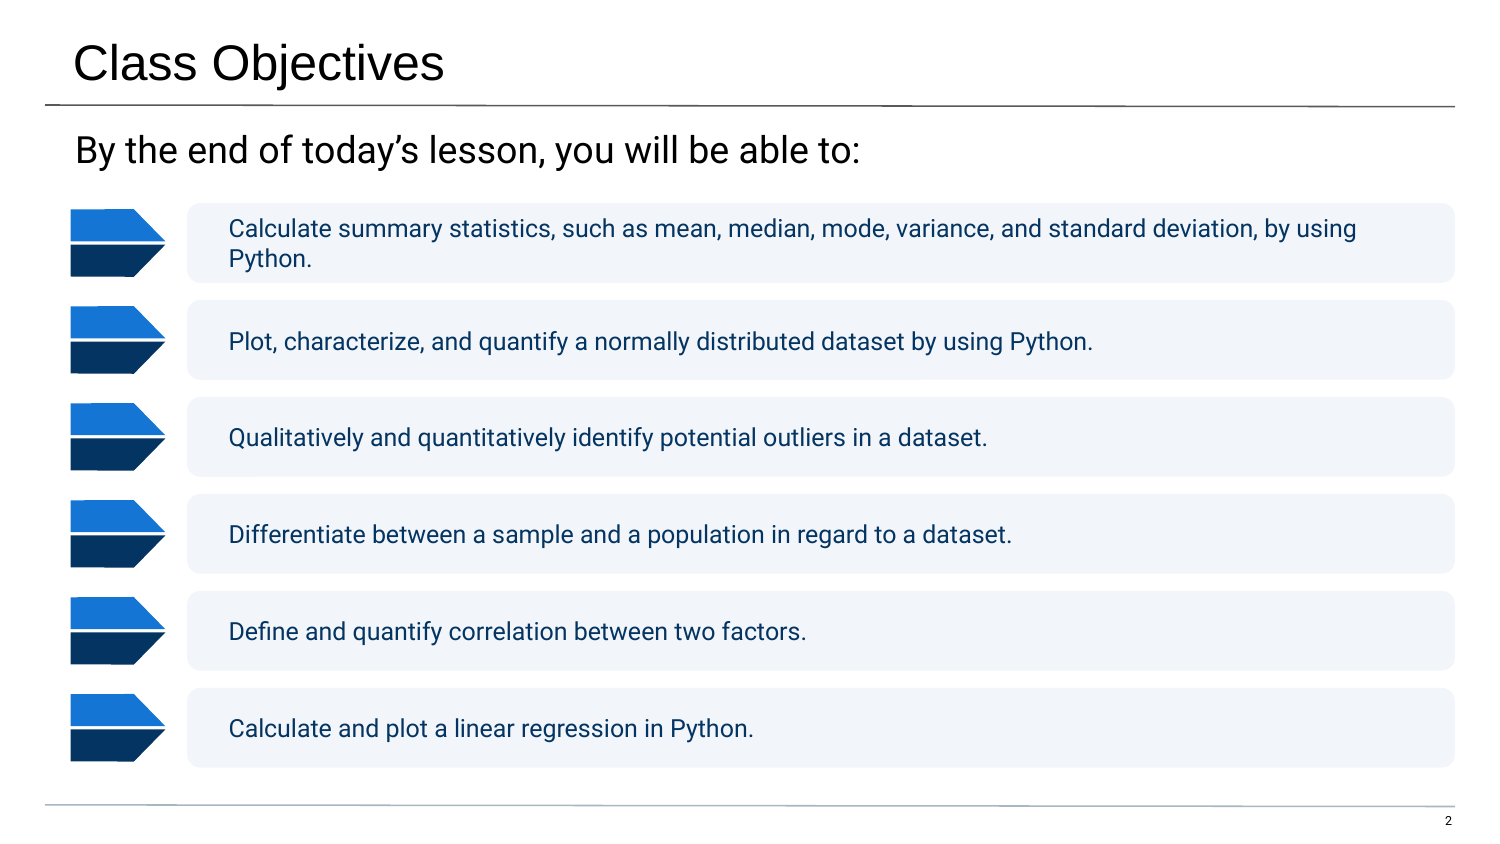

# Class Objectives
By the end of today’s lesson, you will be able to:
Calculate summary statistics, such as mean, median, mode, variance, and standard deviation, by using Python.

Plot, characterize, and quantify a normally distributed dataset by using Python.

Qualitatively and quantitatively identify potential outliers in a dataset.

Differentiate between a sample and a population in regard to a dataset.

Define and quantify correlation between two factors.

Calculate and plot a linear regression in Python.